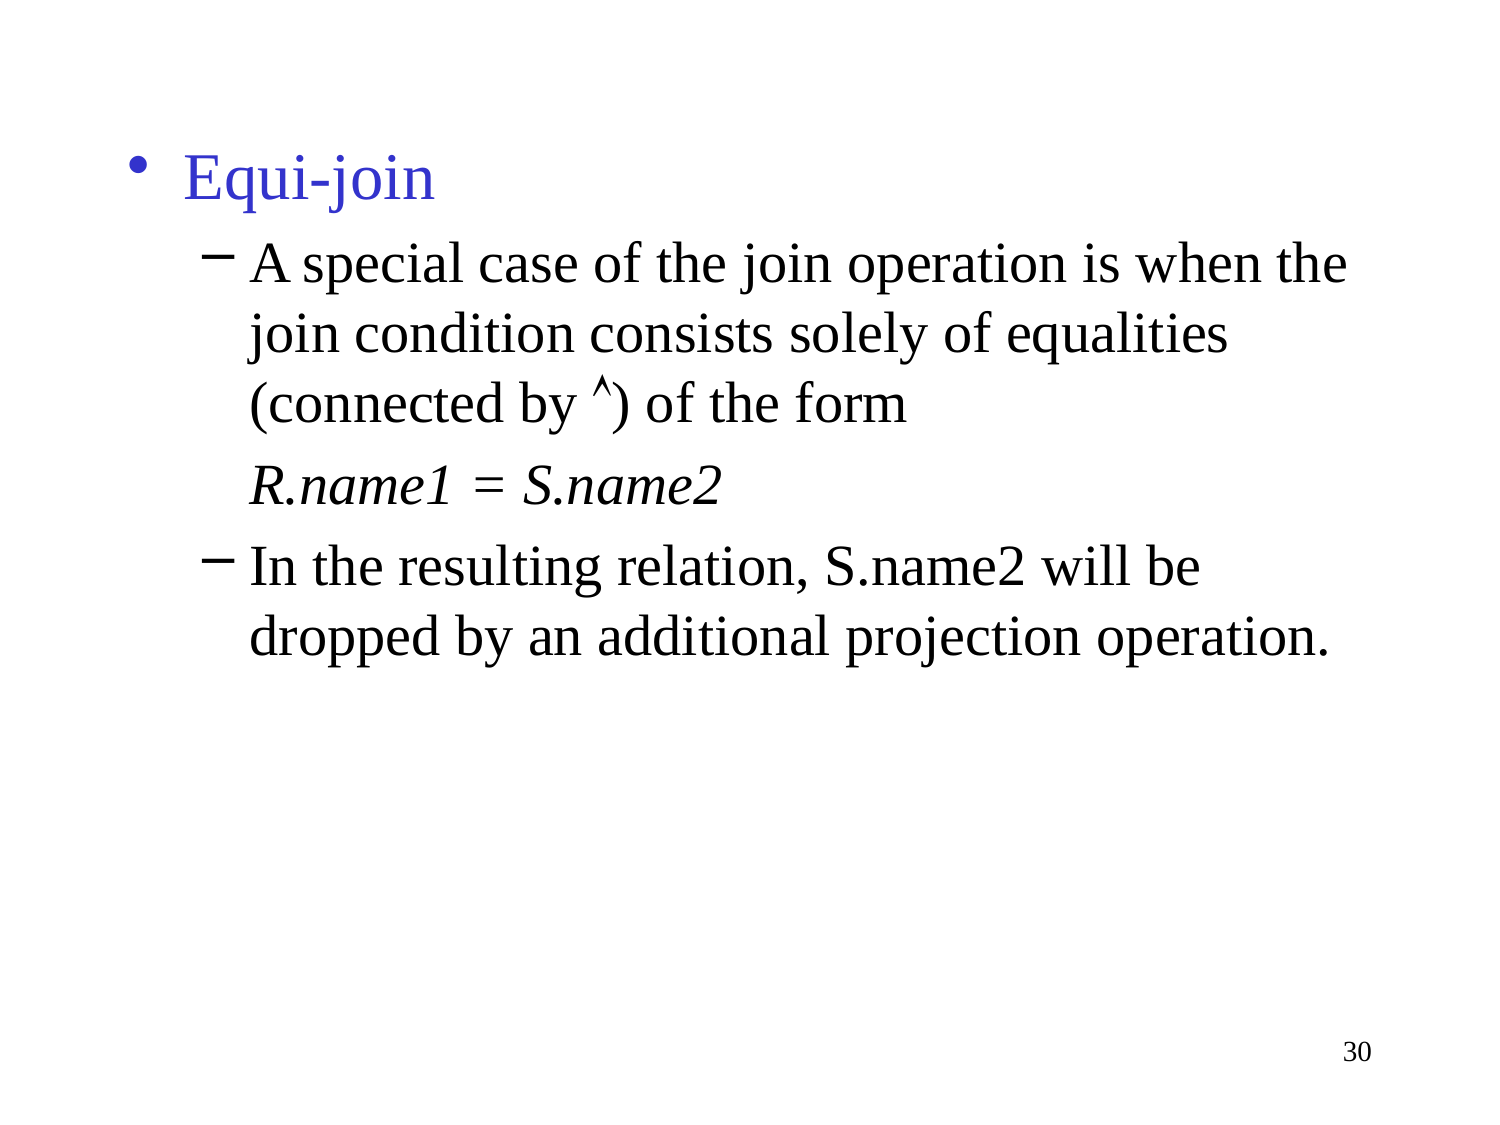

Equi-join
A special case of the join operation is when the join condition consists solely of equalities (connected by ∧) of the form
	R.name1 = S.name2
In the resulting relation, S.name2 will be dropped by an additional projection operation.
30